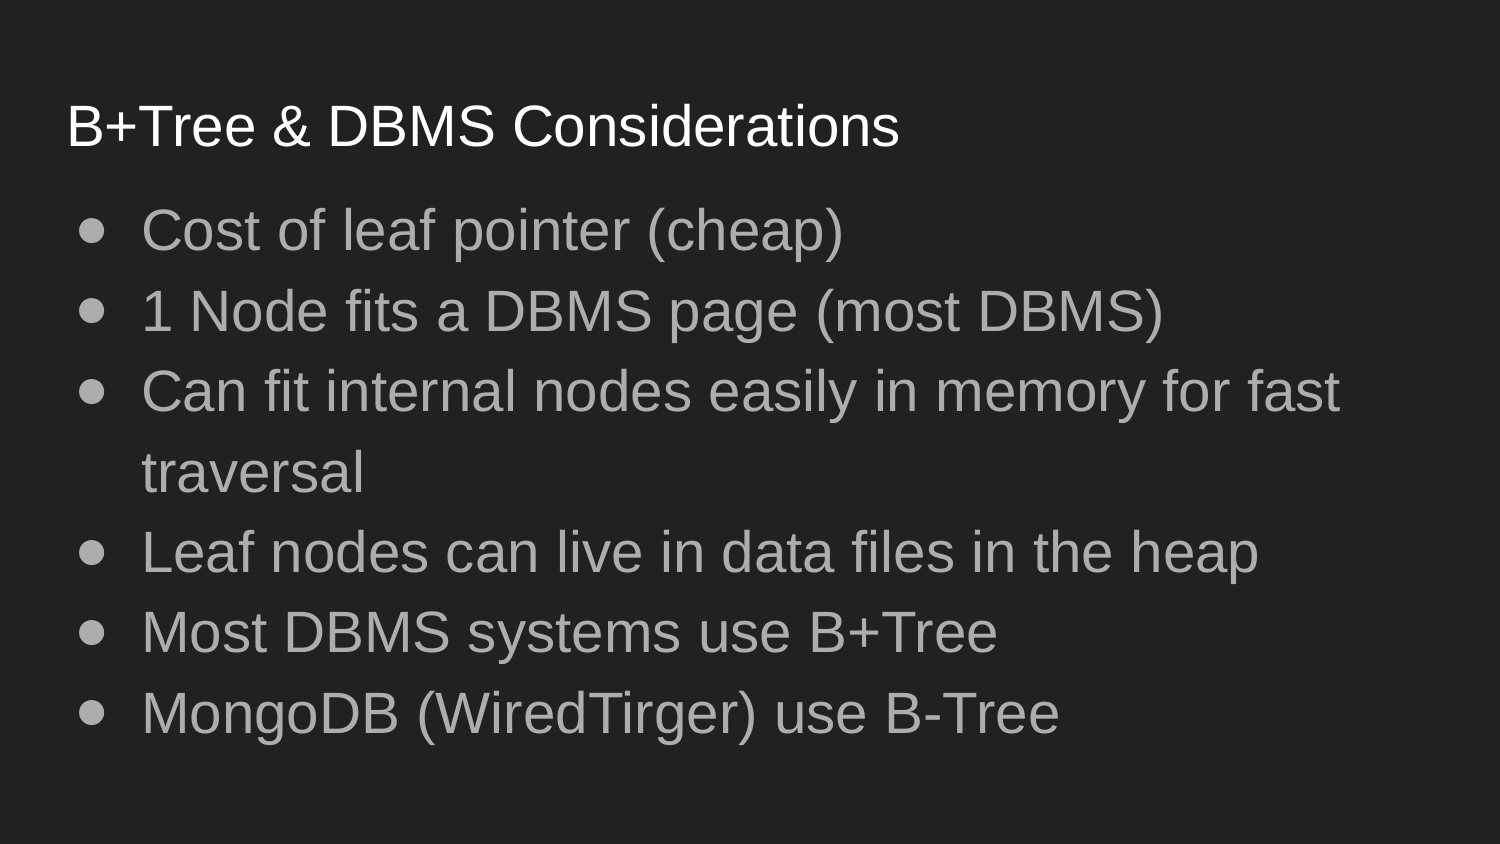

# B+Tree & DBMS Considerations
Cost of leaf pointer (cheap)
1 Node fits a DBMS page (most DBMS)
Can fit internal nodes easily in memory for fast traversal
Leaf nodes can live in data files in the heap
Most DBMS systems use B+Tree
MongoDB (WiredTirger) use B-Tree